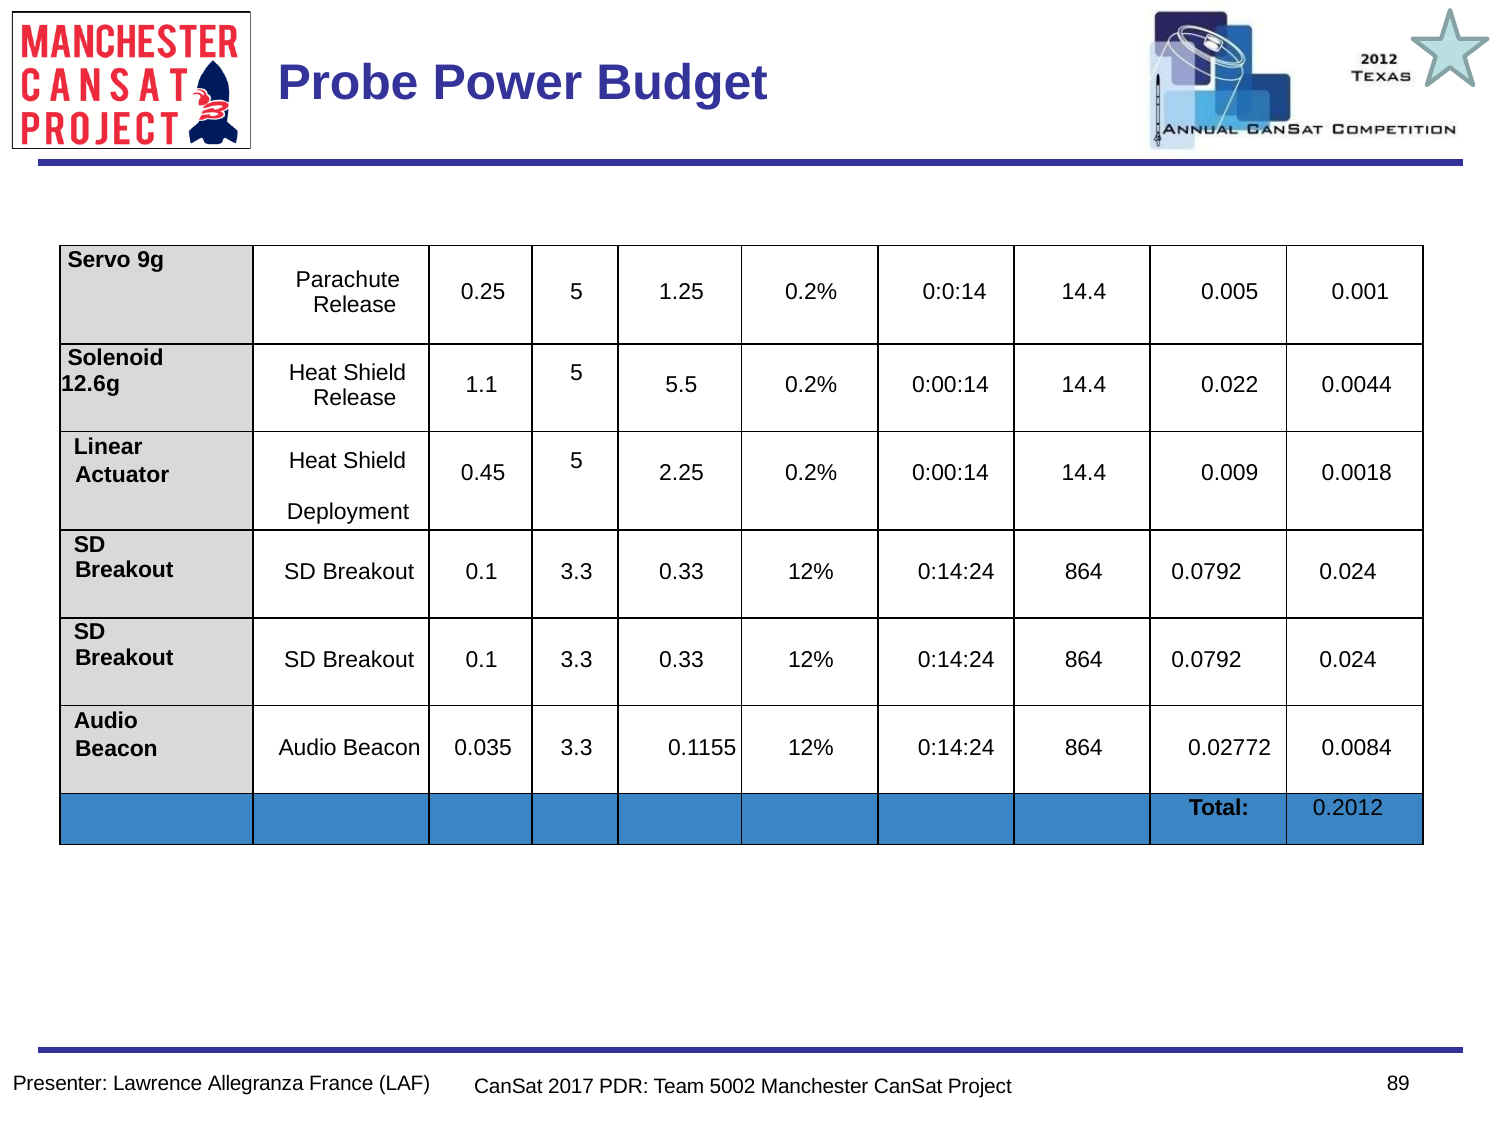

Team Logo
Here
(If You Want)

# Probe Power Budget

| Servo 9g | Parachute Release | 0.25 | 5 | 1.25 | 0.2% | 0:0:14 | 14.4 | 0.005 | 0.001 |
| --- | --- | --- | --- | --- | --- | --- | --- | --- | --- |
| Solenoid 12.6g | Heat Shield Release | 1.1 | 5 | 5.5 | 0.2% | 0:00:14 | 14.4 | 0.022 | 0.0044 |
| Linear Actuator | Heat Shield Deployment | 0.45 | 5 | 2.25 | 0.2% | 0:00:14 | 14.4 | 0.009 | 0.0018 |
| SD Breakout | SD Breakout | 0.1 | 3.3 | 0.33 | 12% | 0:14:24 | 864 | 0.0792 | 0.024 |
| SD Breakout | SD Breakout | 0.1 | 3.3 | 0.33 | 12% | 0:14:24 | 864 | 0.0792 | 0.024 |
| Audio Beacon | Audio Beacon | 0.035 | 3.3 | 0.1155 | 12% | 0:14:24 | 864 | 0.02772 | 0.0084 |
|  |  |  |  |  |  |  |  | Total: | 0.2012 |
89
Presenter: Lawrence Allegranza France (LAF)
CanSat 2017 PDR: Team 5002 Manchester CanSat Project